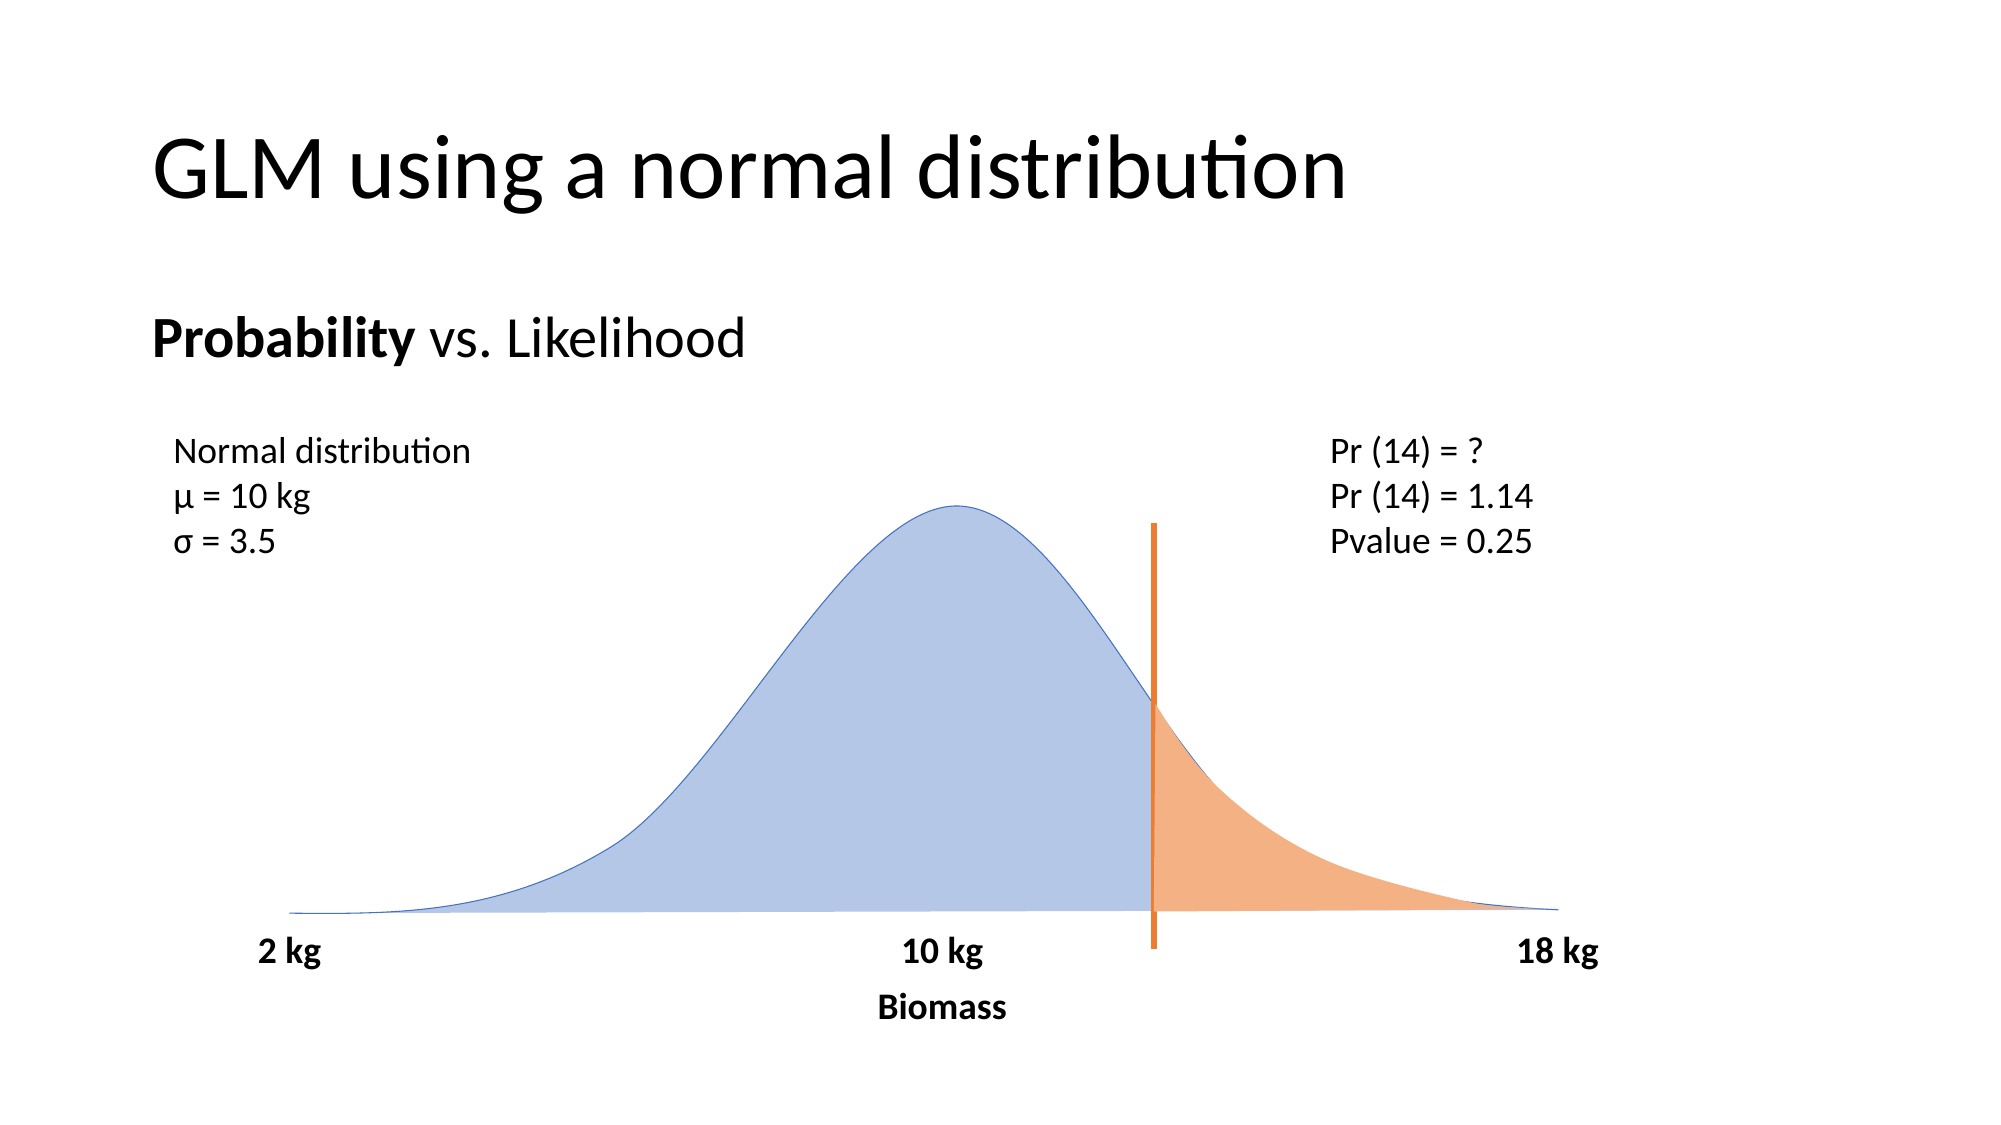

# GLM using a normal distribution
Probability vs. Likelihood
Normal distribution
μ = 10 kg
σ = 3.5
Pr (14) = ?
Pr (14) = 1.14
Pvalue = 0.25

2 kg
10 kg
18 kg
Biomass